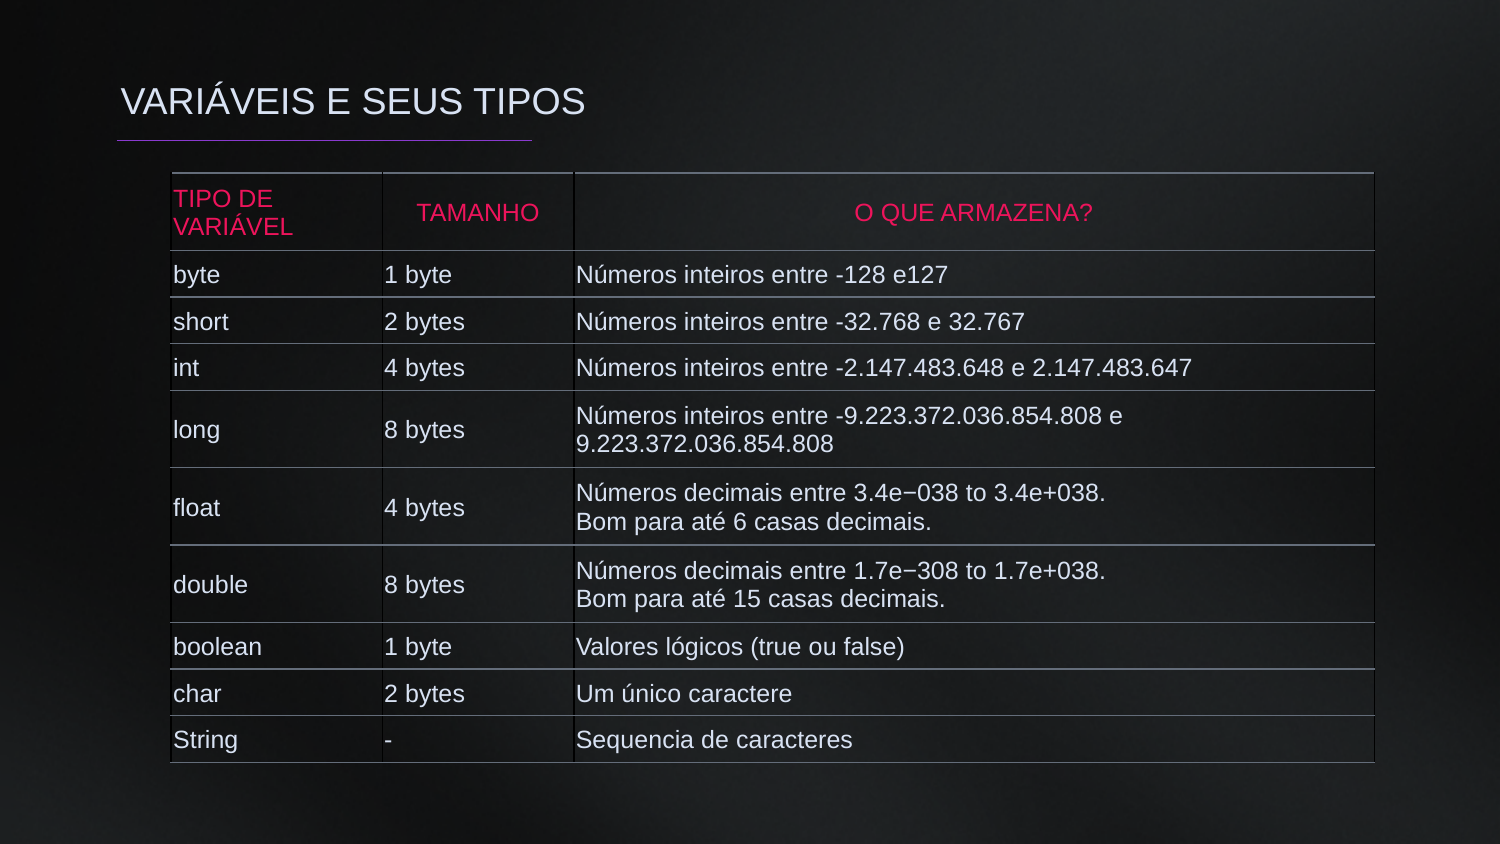

VARIÁVEIS E SEUS TIPOS
| TIPO DE VARIÁVEL | TAMANHO | O QUE ARMAZENA? |
| --- | --- | --- |
| byte | 1 byte | Números inteiros entre -128 e127 |
| short | 2 bytes | Números inteiros entre -32.768 e 32.767 |
| int | 4 bytes | Números inteiros entre -2.147.483.648 e 2.147.483.647 |
| long | 8 bytes | Números inteiros entre -9.223.372.036.854.808 e 9.223.372.036.854.808 |
| float | 4 bytes | Números decimais entre 3.4e−038 to 3.4e+038. Bom para até 6 casas decimais. |
| double | 8 bytes | Números decimais entre 1.7e−308 to 1.7e+038. Bom para até 15 casas decimais. |
| boolean | 1 byte | Valores lógicos (true ou false) |
| char | 2 bytes | Um único caractere |
| String | - | Sequencia de caracteres |